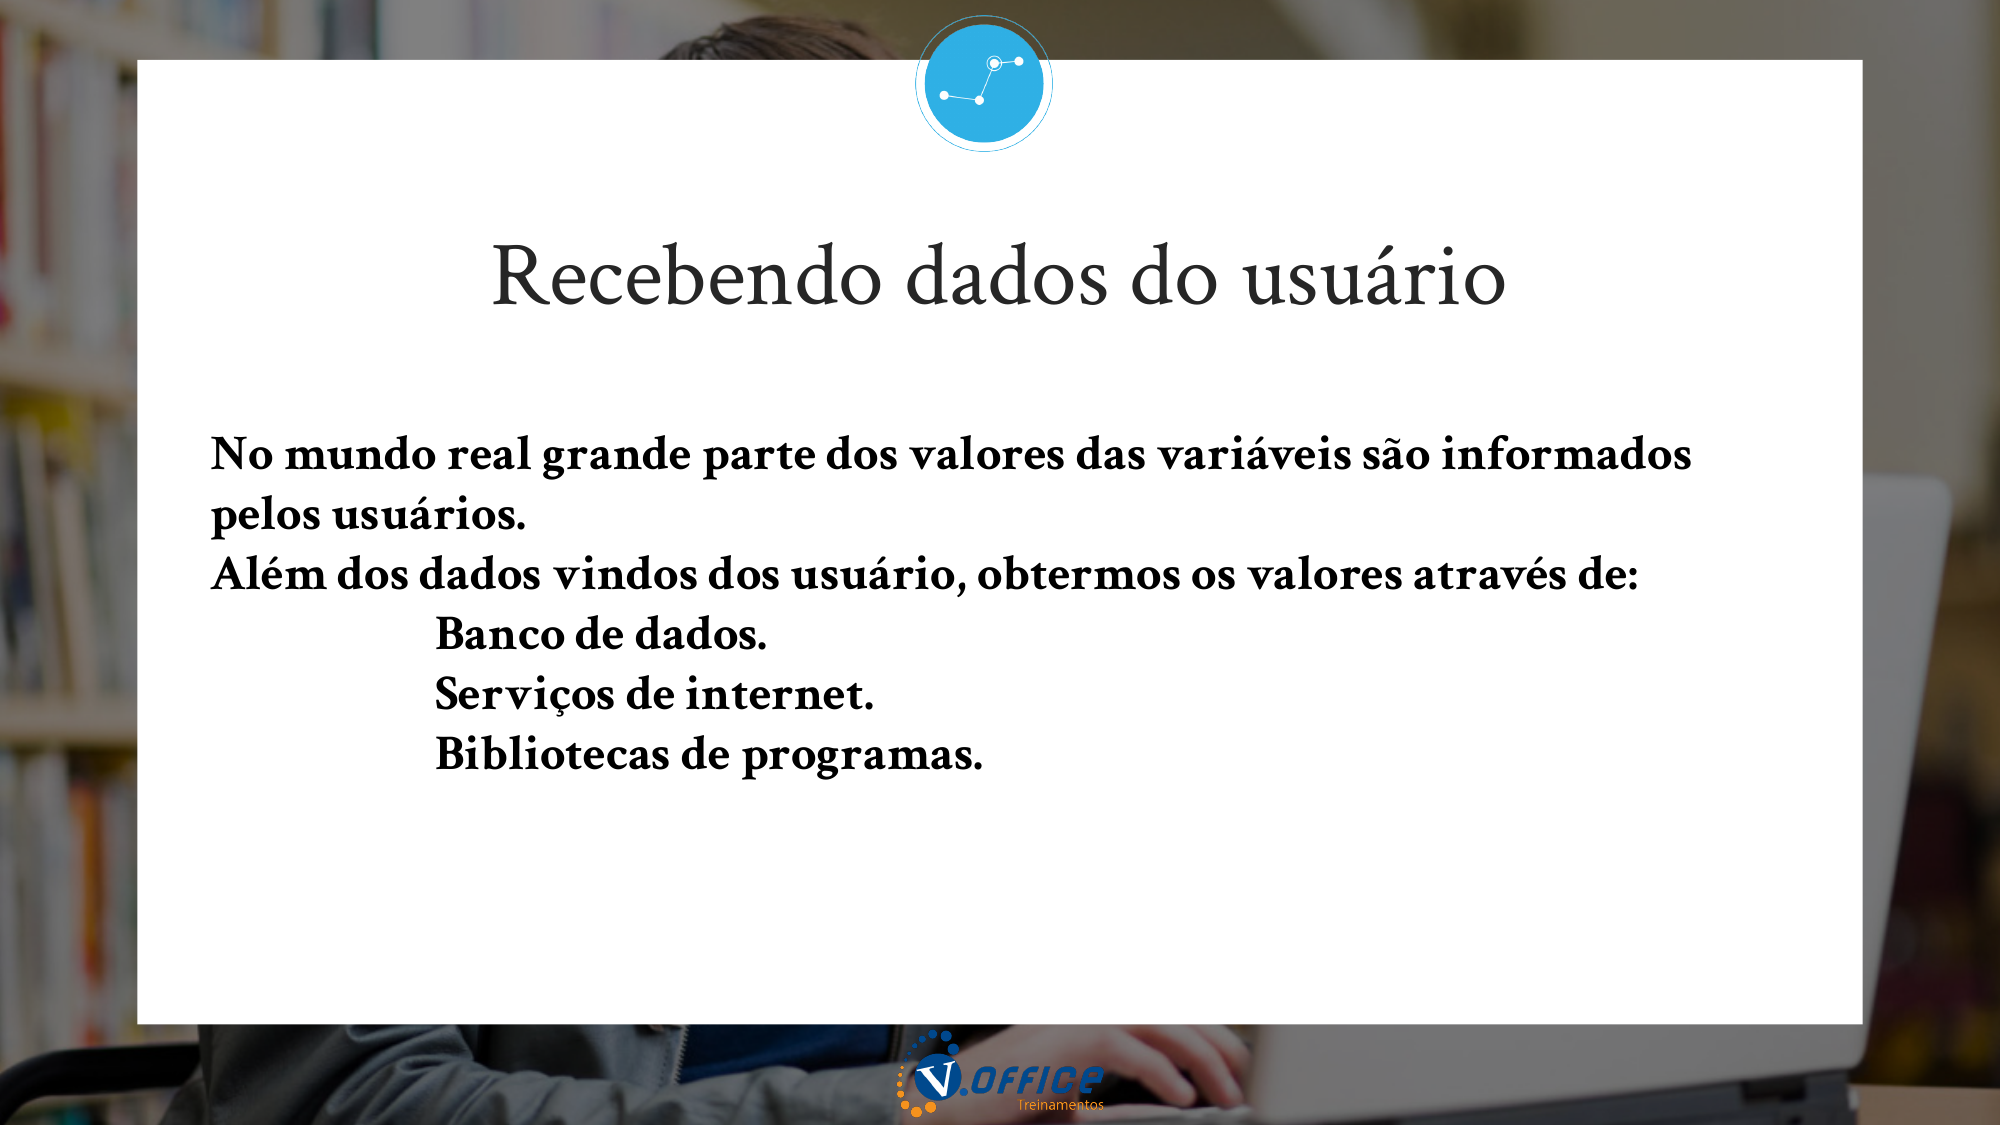

Recebendo dados do usuário
No mundo real grande parte dos valores das variáveis são informados pelos usuários.
Além dos dados vindos dos usuário, obtermos os valores através de:
	Banco de dados.
	Serviços de internet.
	Bibliotecas de programas.